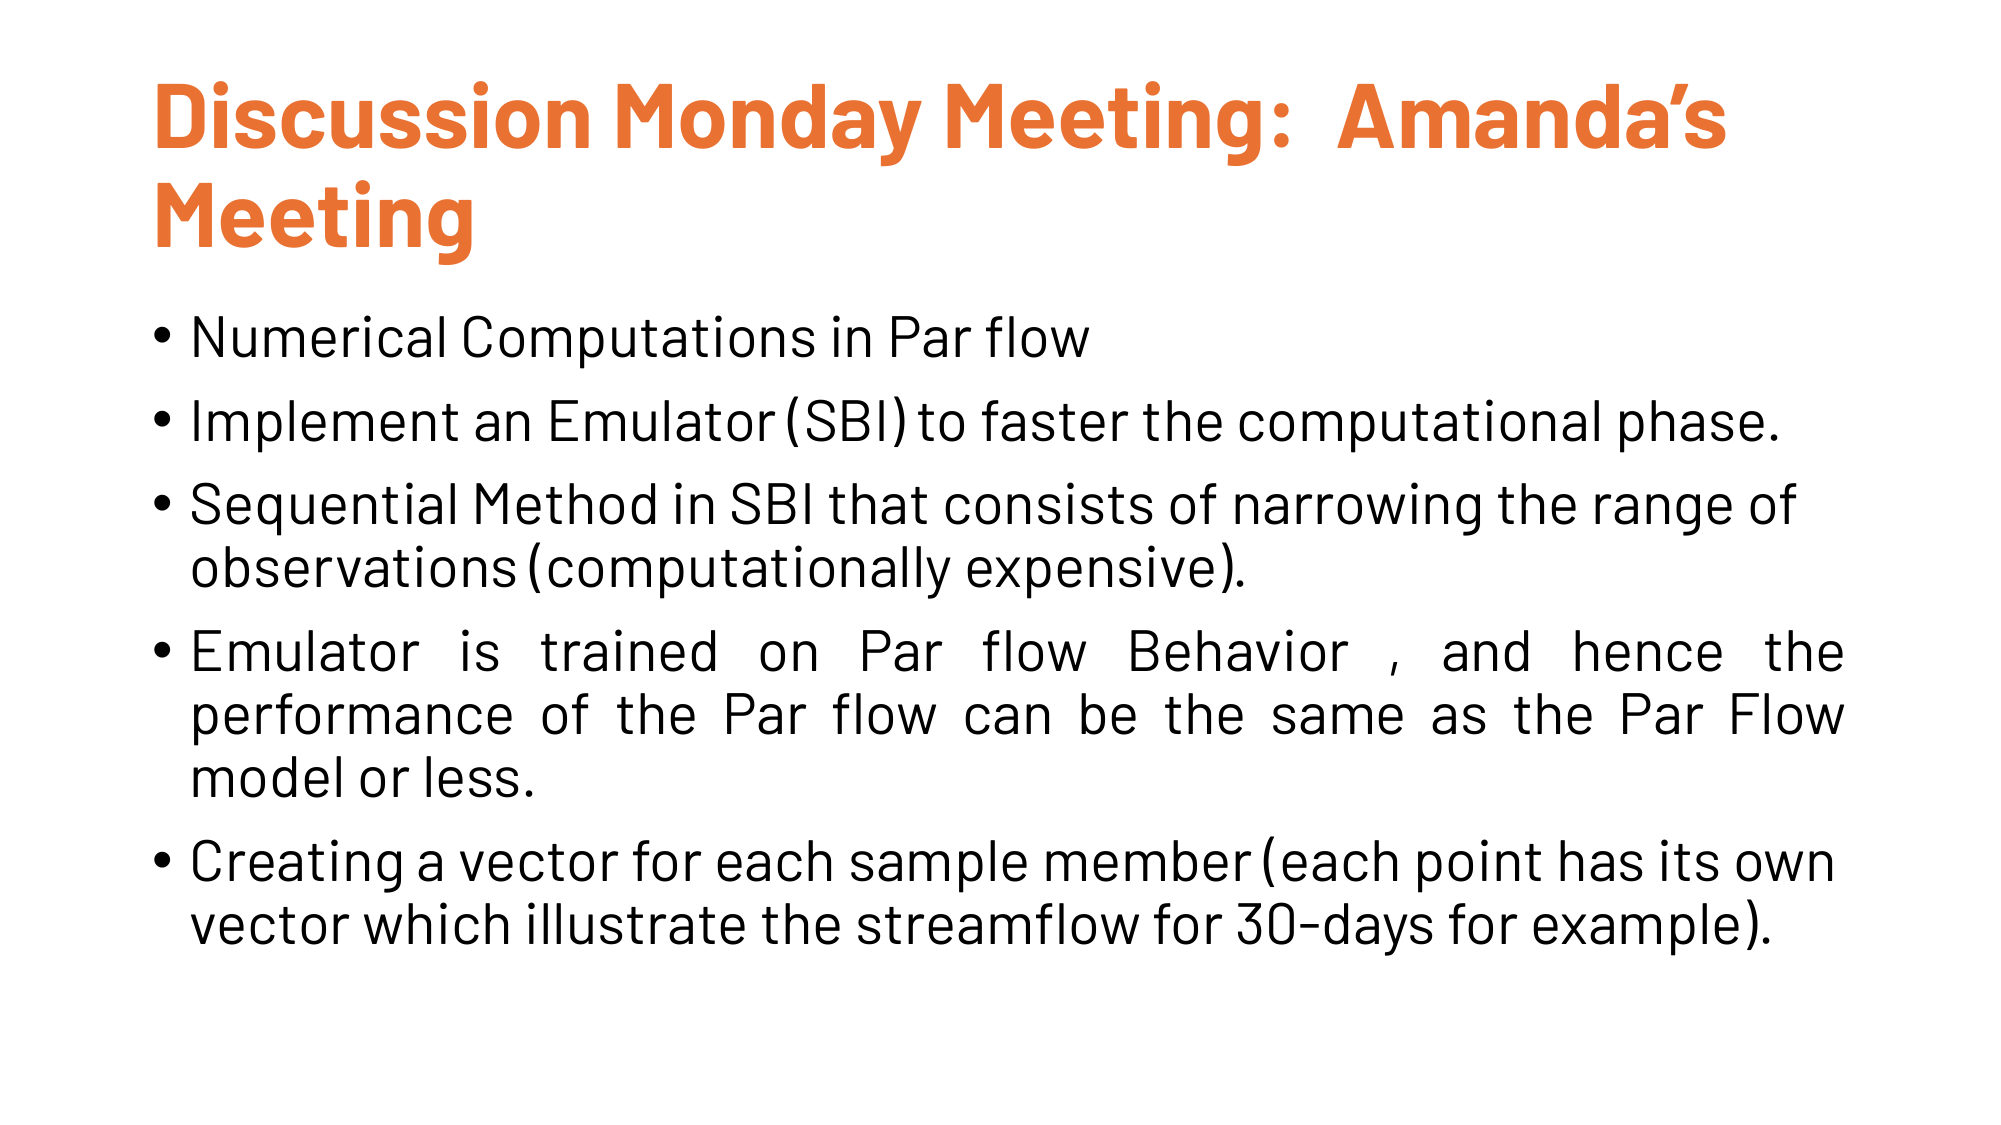

# Discussion Monday Meeting:  Amanda’s Meeting
Numerical Computations in Par flow
Implement an Emulator (SBI) to faster the computational phase.
Sequential Method in SBI that consists of narrowing the range of observations (computationally expensive).
Emulator is trained on Par flow Behavior , and hence the performance of the Par flow can be the same as the Par Flow model or less.
Creating a vector for each sample member (each point has its own vector which illustrate the streamflow for 30-days for example).